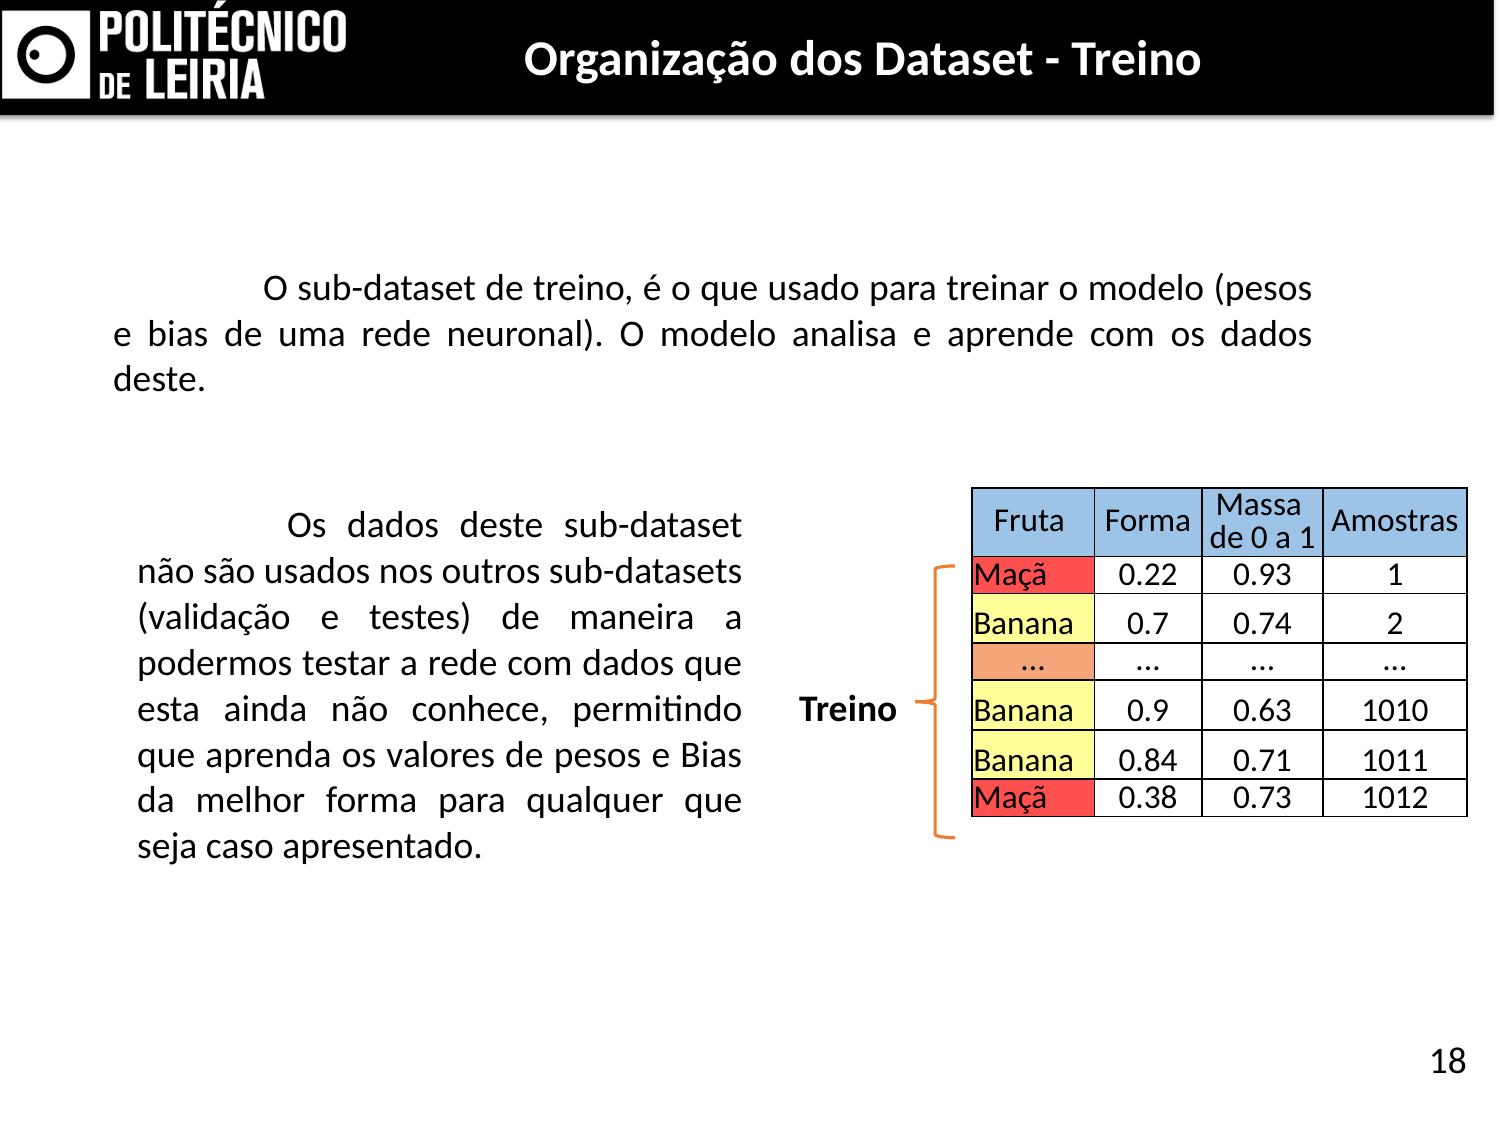

Organização dos Dataset - Treino

	O sub-dataset de treino, é o que usado para treinar o modelo (pesos e bias de uma rede neuronal). O modelo analisa e aprende com os dados deste.
	Os dados deste sub-dataset não são usados nos outros sub-datasets (validação e testes) de maneira a podermos testar a rede com dados que esta ainda não conhece, permitindo que aprenda os valores de pesos e Bias da melhor forma para qualquer que seja caso apresentado.
| Fruta | Forma | Massa  de 0 a 1 | Amostras |
| --- | --- | --- | --- |
| Maçã | 0.22 | 0.93 | 1 |
| Banana | 0.7 | 0.74 | 2 |
| ... | ... | ... | ... |
| Banana | 0.9 | 0.63 | 1010 |
| Banana | 0.84 | 0.71 | 1011 |
| Maçã | 0.38 | 0.73 | 1012 |

Treino
18